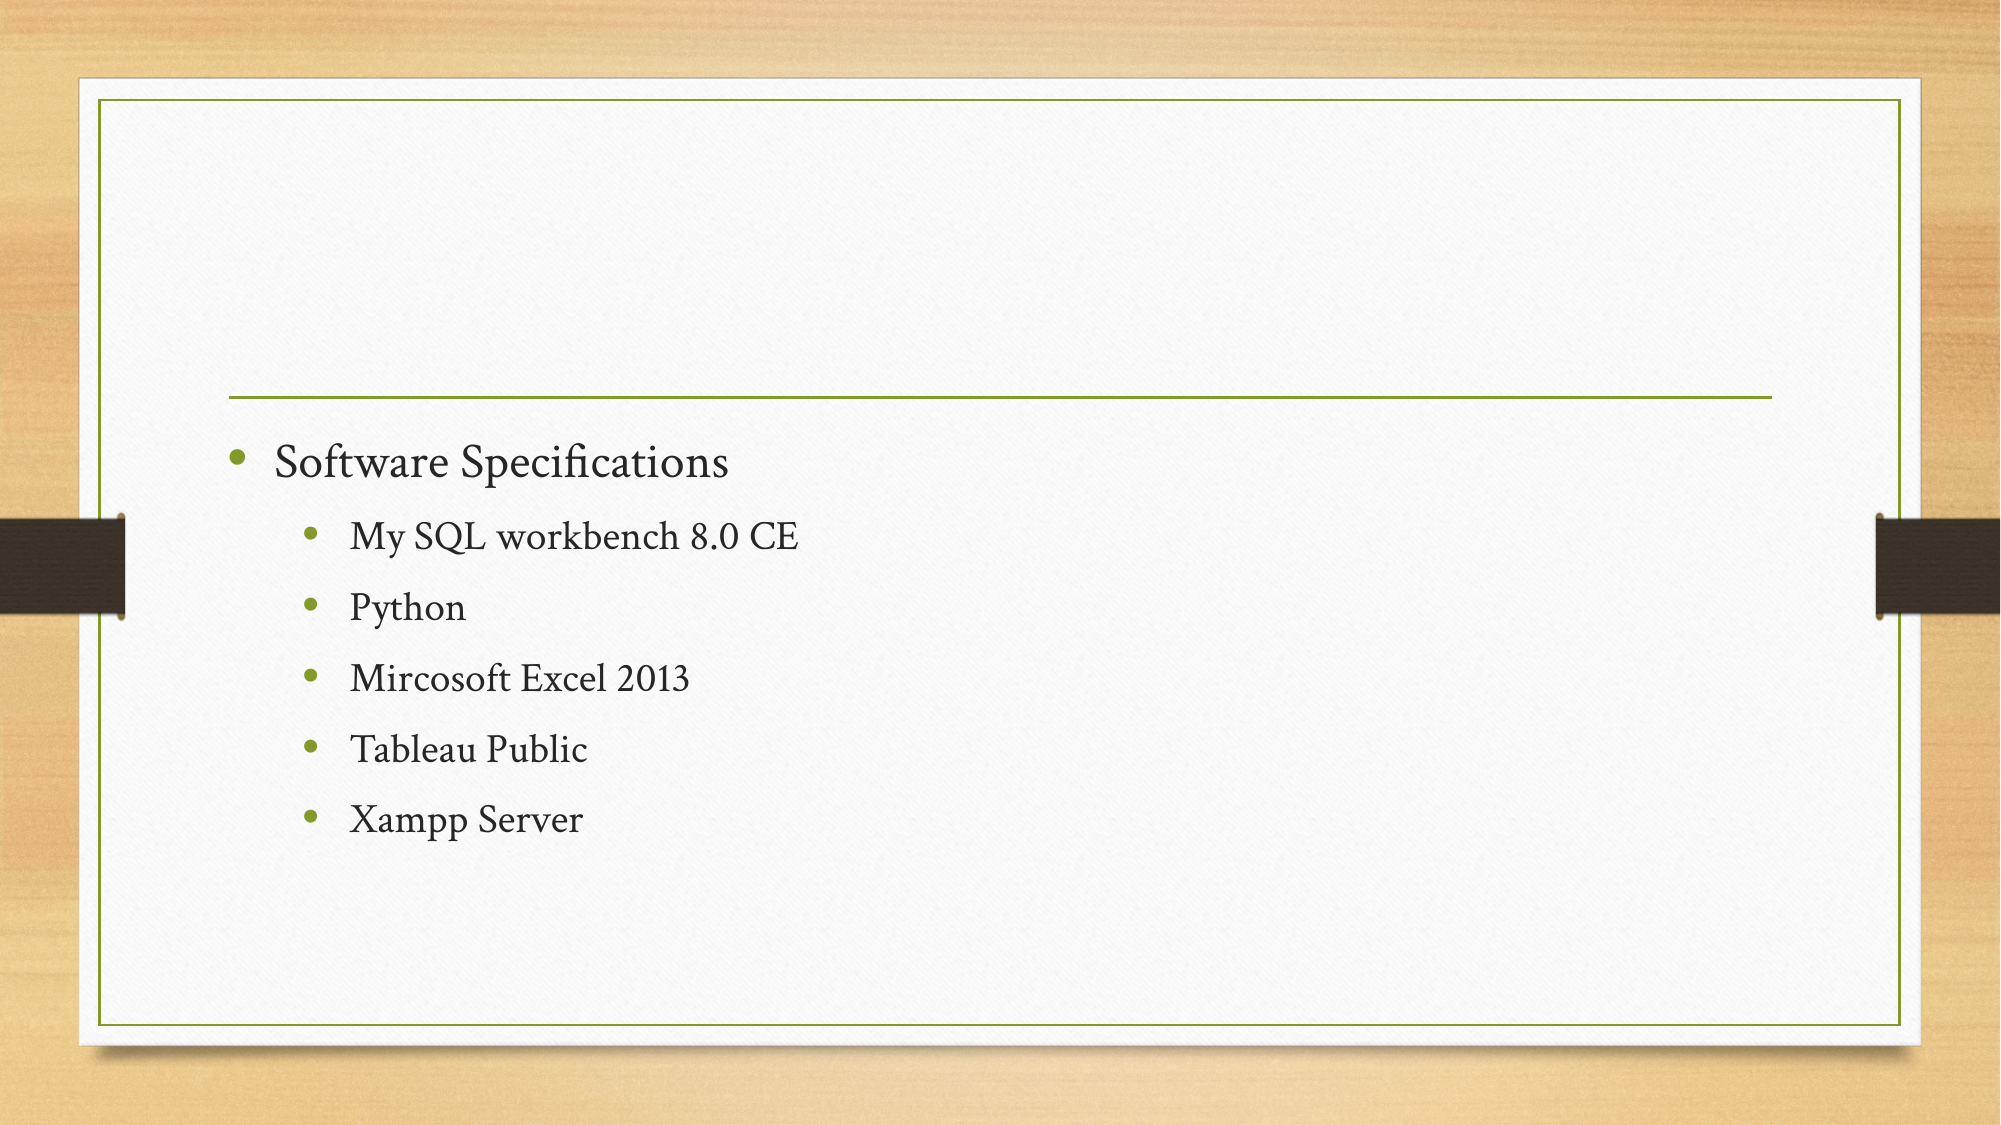

Software Specifications
My SQL workbench 8.0 CE
Python
Mircosoft Excel 2013
Tableau Public
Xampp Server